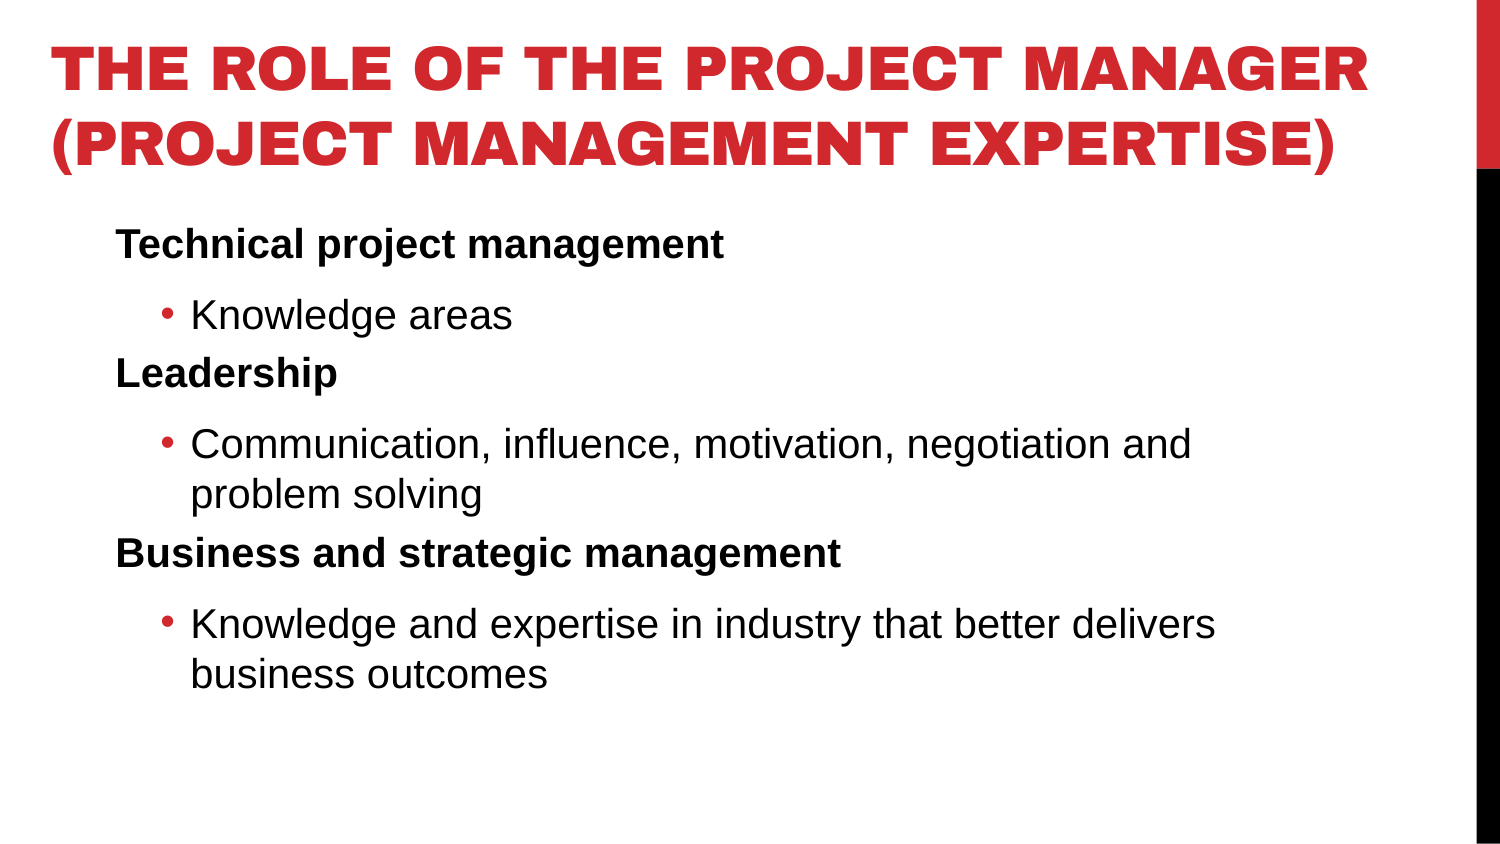

# The role of the project manager (Project management expertise)
Technical project management
Knowledge areas
Leadership
Communication, influence, motivation, negotiation and problem solving
Business and strategic management
Knowledge and expertise in industry that better delivers business outcomes